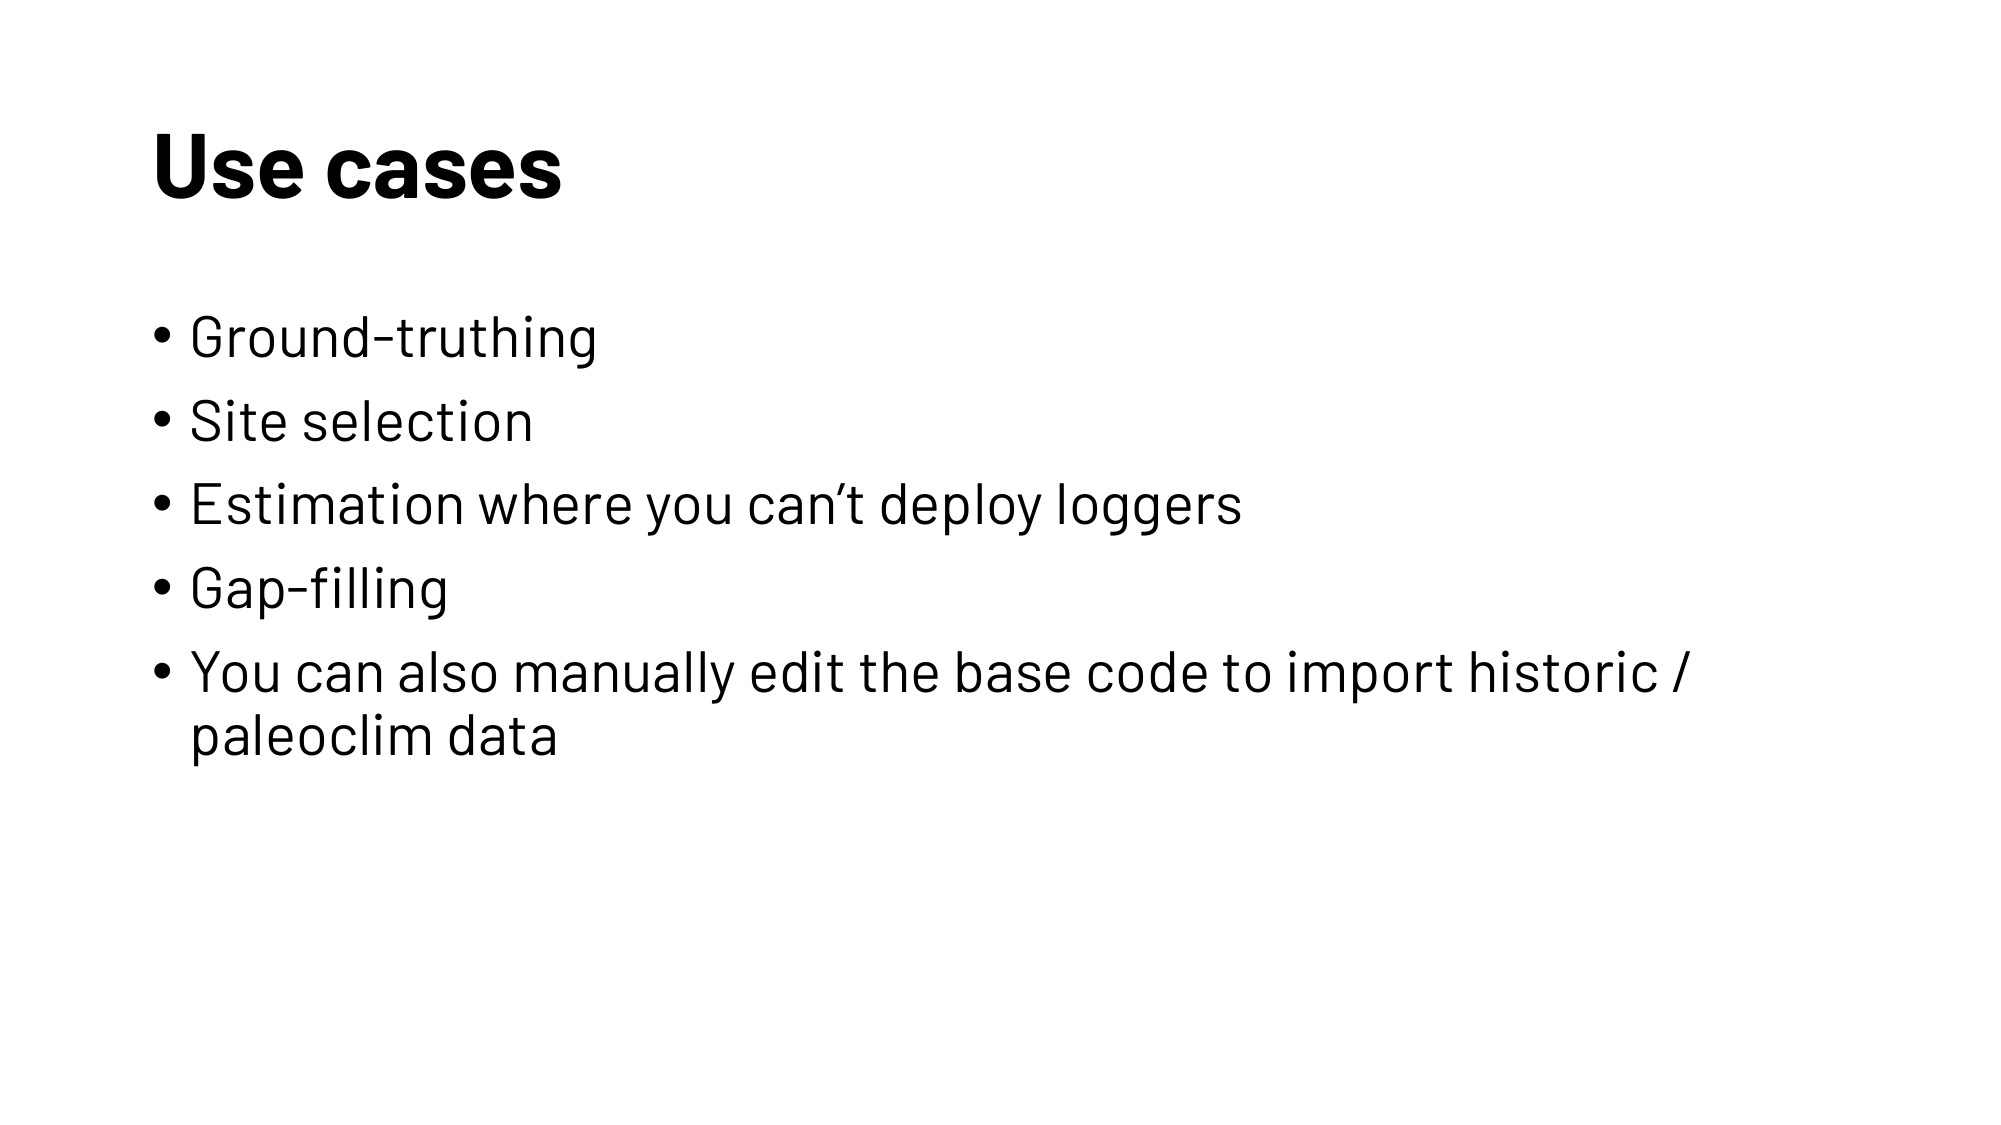

# Use cases
Ground-truthing
Site selection
Estimation where you can’t deploy loggers
Gap-filling
You can also manually edit the base code to import historic / paleoclim data